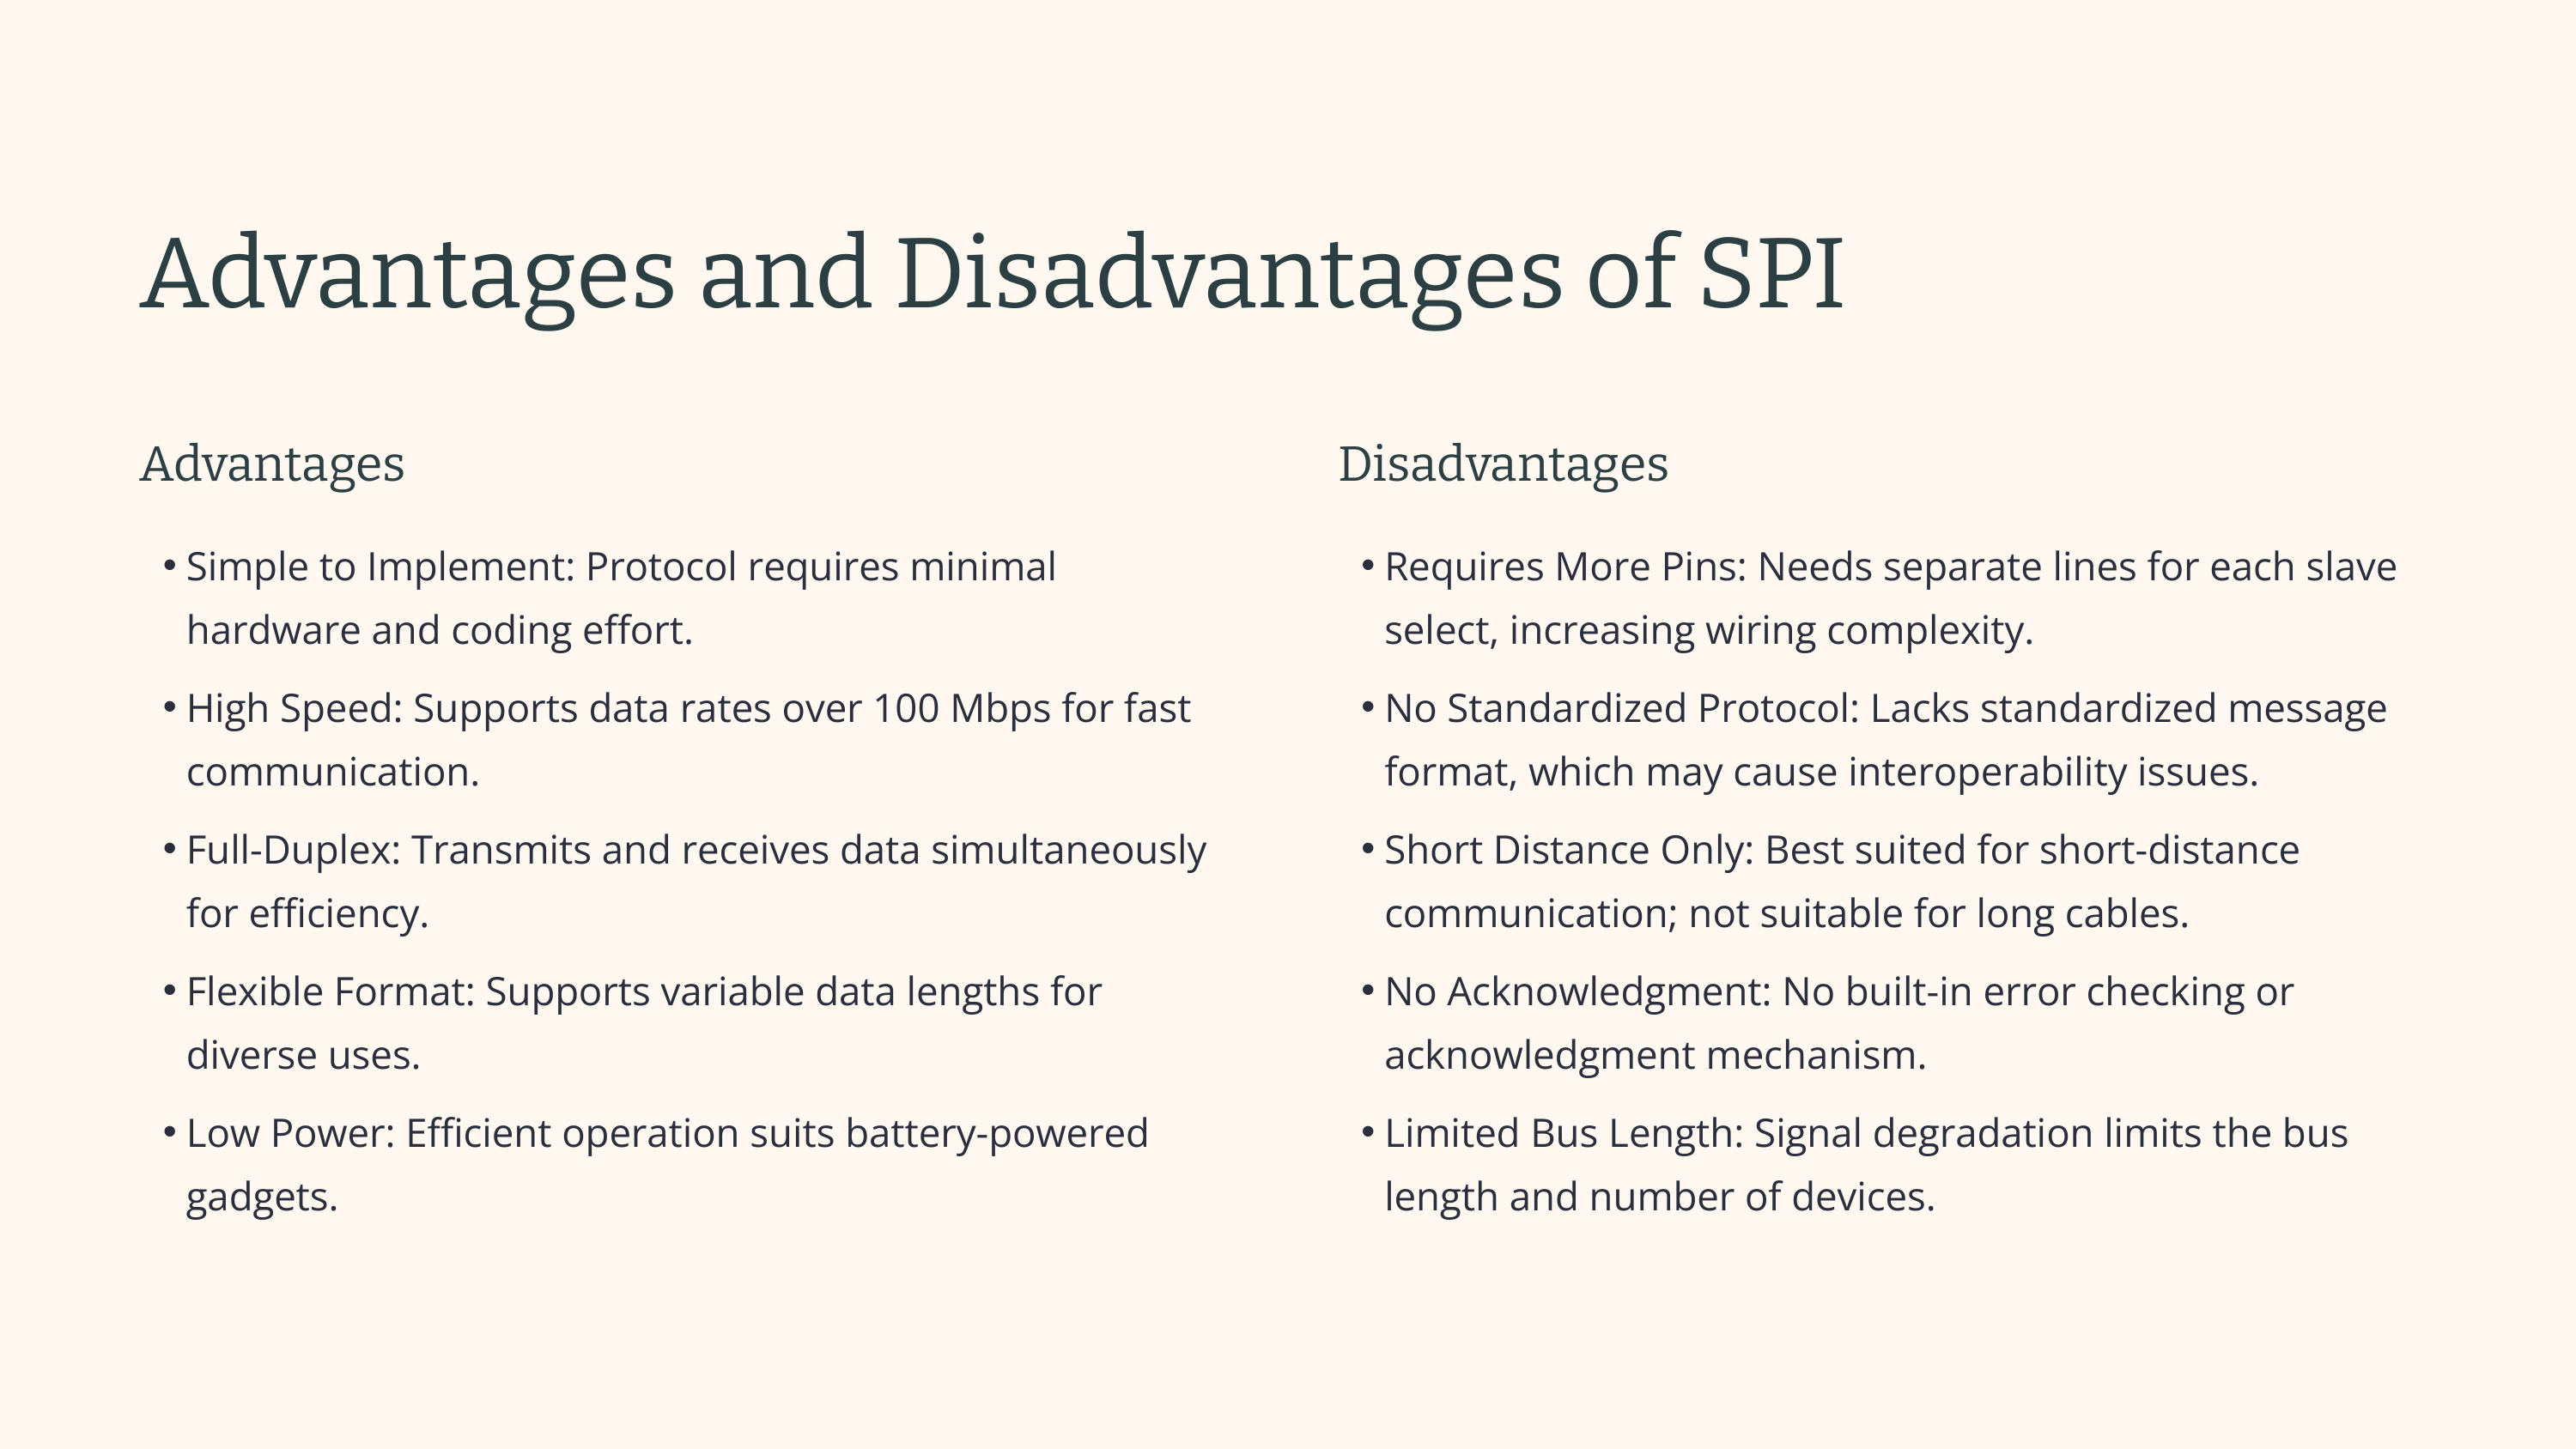

Advantages and Disadvantages of SPI

Advantages

Disadvantages

Simple to Implement: Protocol requires minimal hardware and coding effort.

Requires More Pins: Needs separate lines for each slave select, increasing wiring complexity.

High Speed: Supports data rates over 100 Mbps for fast communication.

No Standardized Protocol: Lacks standardized message format, which may cause interoperability issues.

Full-Duplex: Transmits and receives data simultaneously for efficiency.

Short Distance Only: Best suited for short-distance communication; not suitable for long cables.

Flexible Format: Supports variable data lengths for diverse uses.

No Acknowledgment: No built-in error checking or acknowledgment mechanism.

Low Power: Efficient operation suits battery-powered gadgets.

Limited Bus Length: Signal degradation limits the bus length and number of devices.